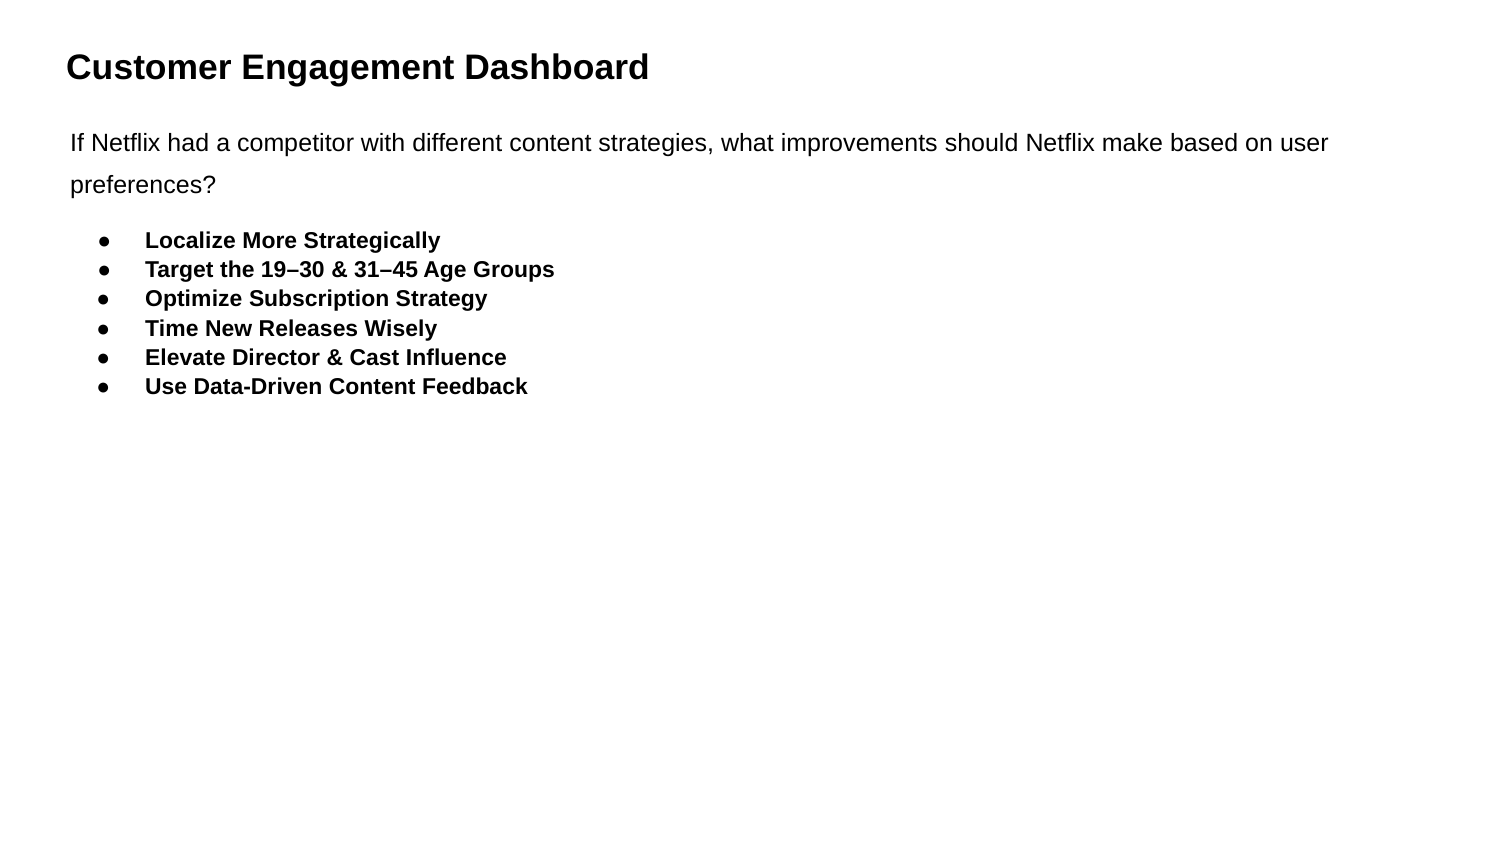

# Customer Engagement Dashboard
If Netflix had a competitor with different content strategies, what improvements should Netflix make based on user preferences?
Localize More Strategically
Target the 19–30 & 31–45 Age Groups
Optimize Subscription Strategy
Time New Releases Wisely
Elevate Director & Cast Influence
Use Data-Driven Content Feedback